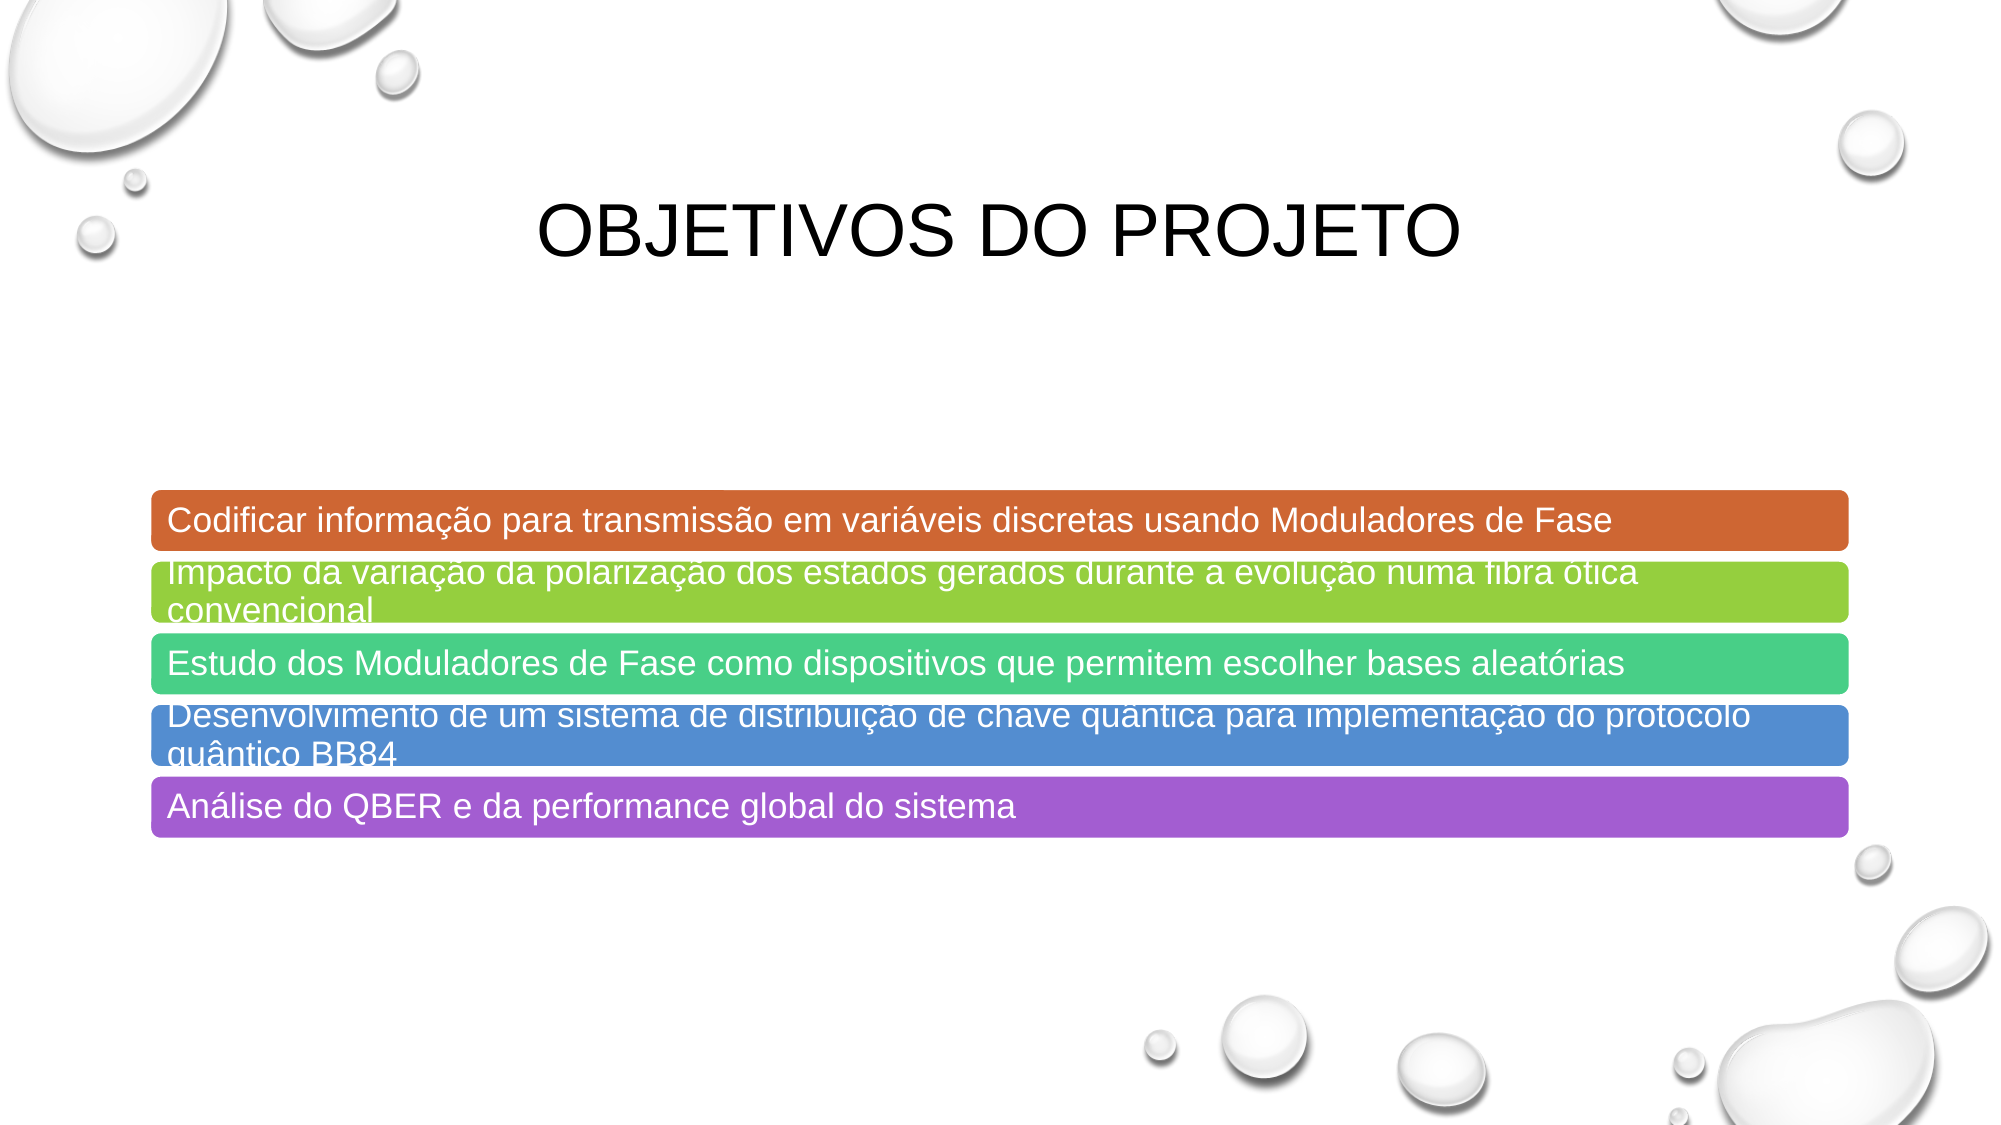

# Objetivos do Projeto
Codificar informação para transmissão em variáveis discretas usando Moduladores de Fase
Impacto da variação da polarização dos estados gerados durante a evolução numa fibra ótica convencional
Estudo dos Moduladores de Fase como dispositivos que permitem escolher bases aleatórias
Desenvolvimento de um sistema de distribuição de chave quântica para implementação do protocolo quântico BB84
Análise do QBER e da performance global do sistema